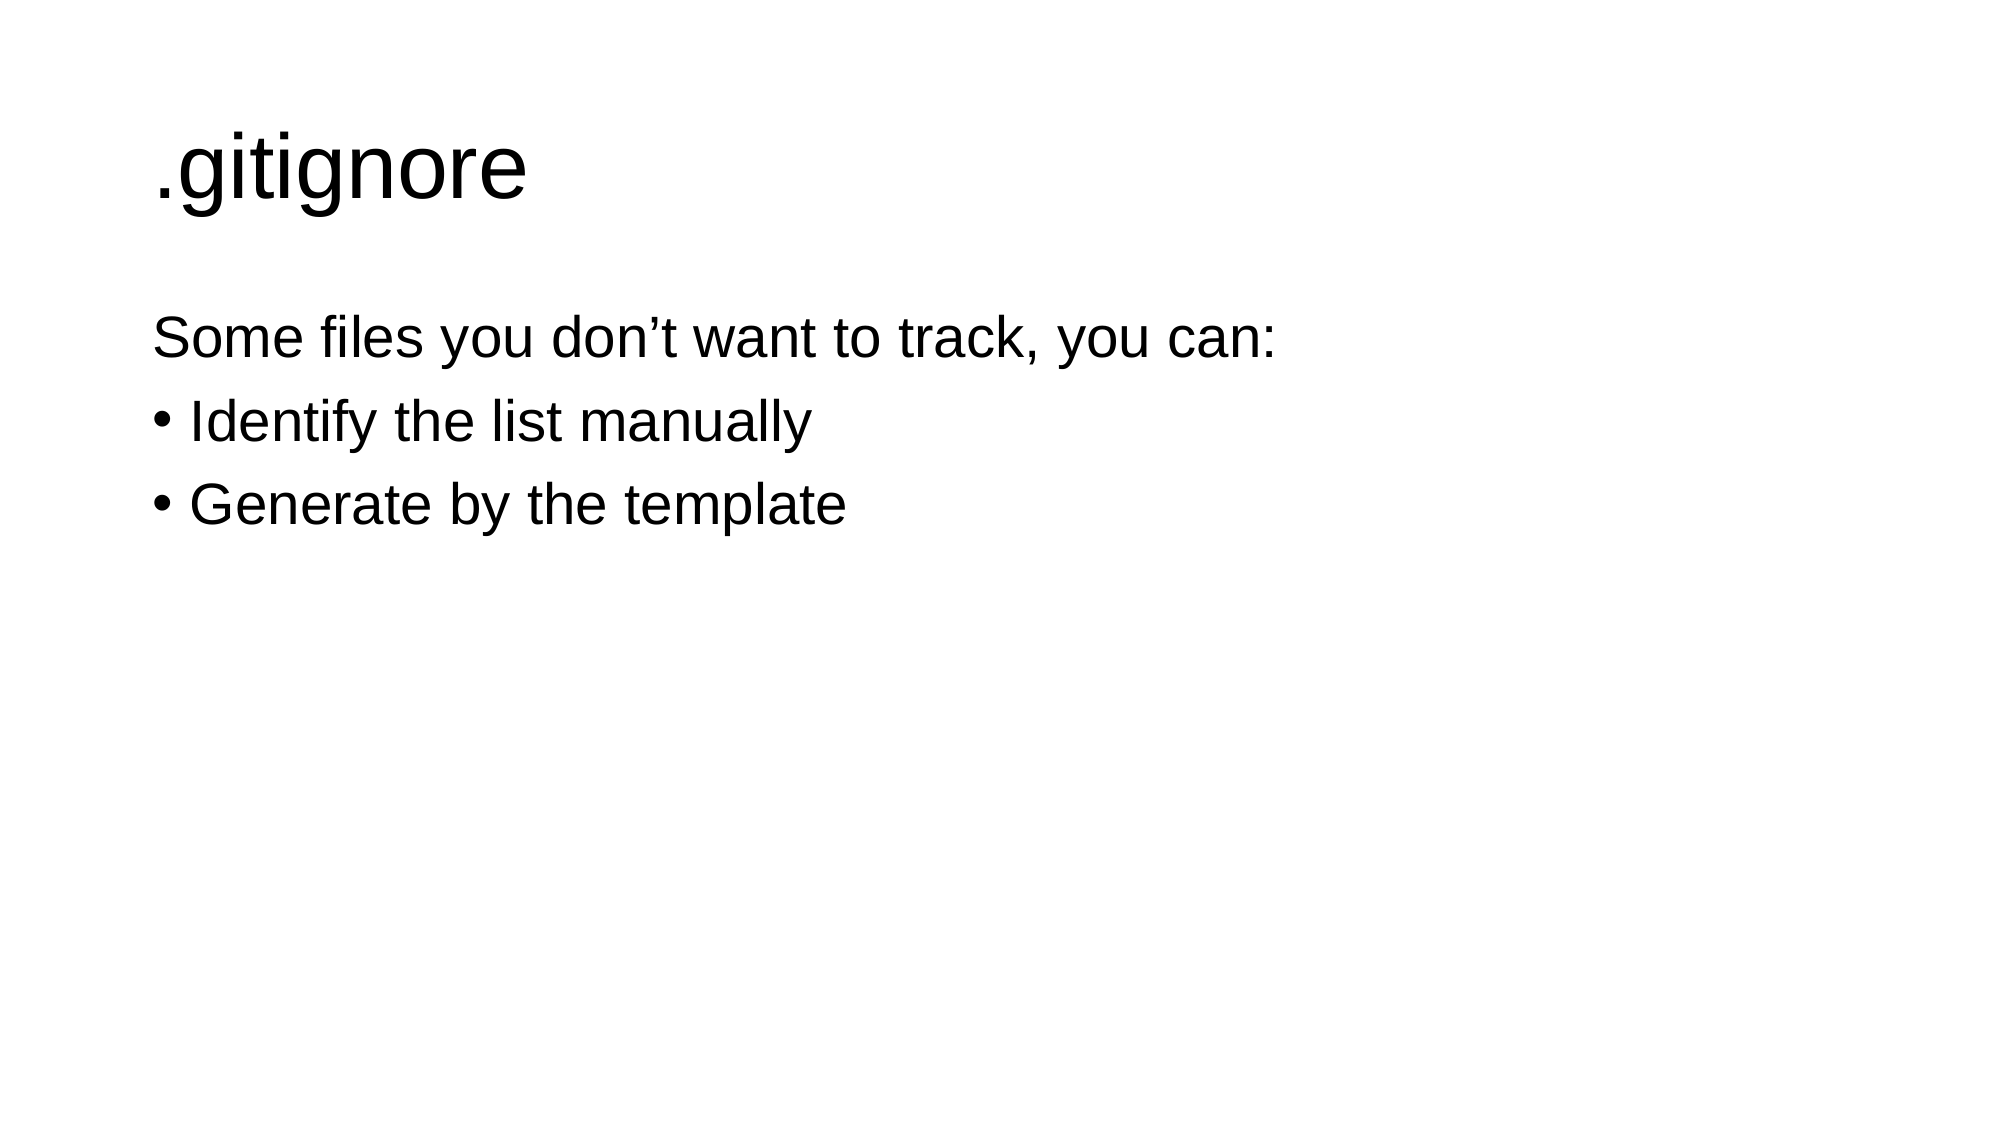

# .gitignore
Some files you don’t want to track, you can:
Identify the list manually
Generate by the template